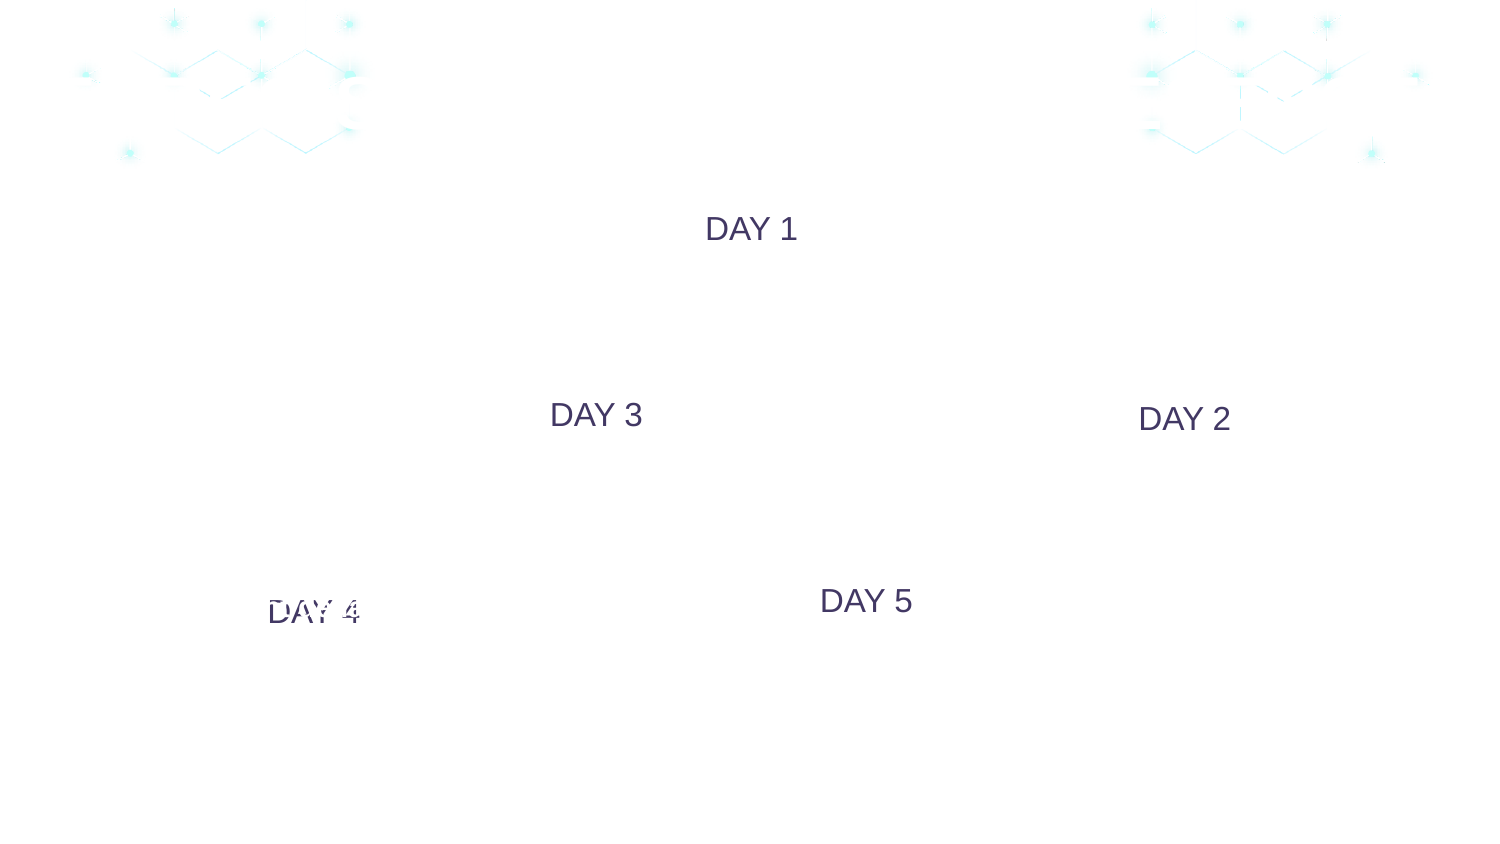

# ENREGISTREMENT DE LA PRESENCE
DAY 1
Réception de la requête

DAY 3
DAY 2
Vérification de l’affectation de l’étudiant dans la salle
Vérification de l’existence du card UID

DAY 5
Enregistrement de la présence (entrée ou sortie)

DAY 4
Affichage de l’identité du propriétaire de la carte